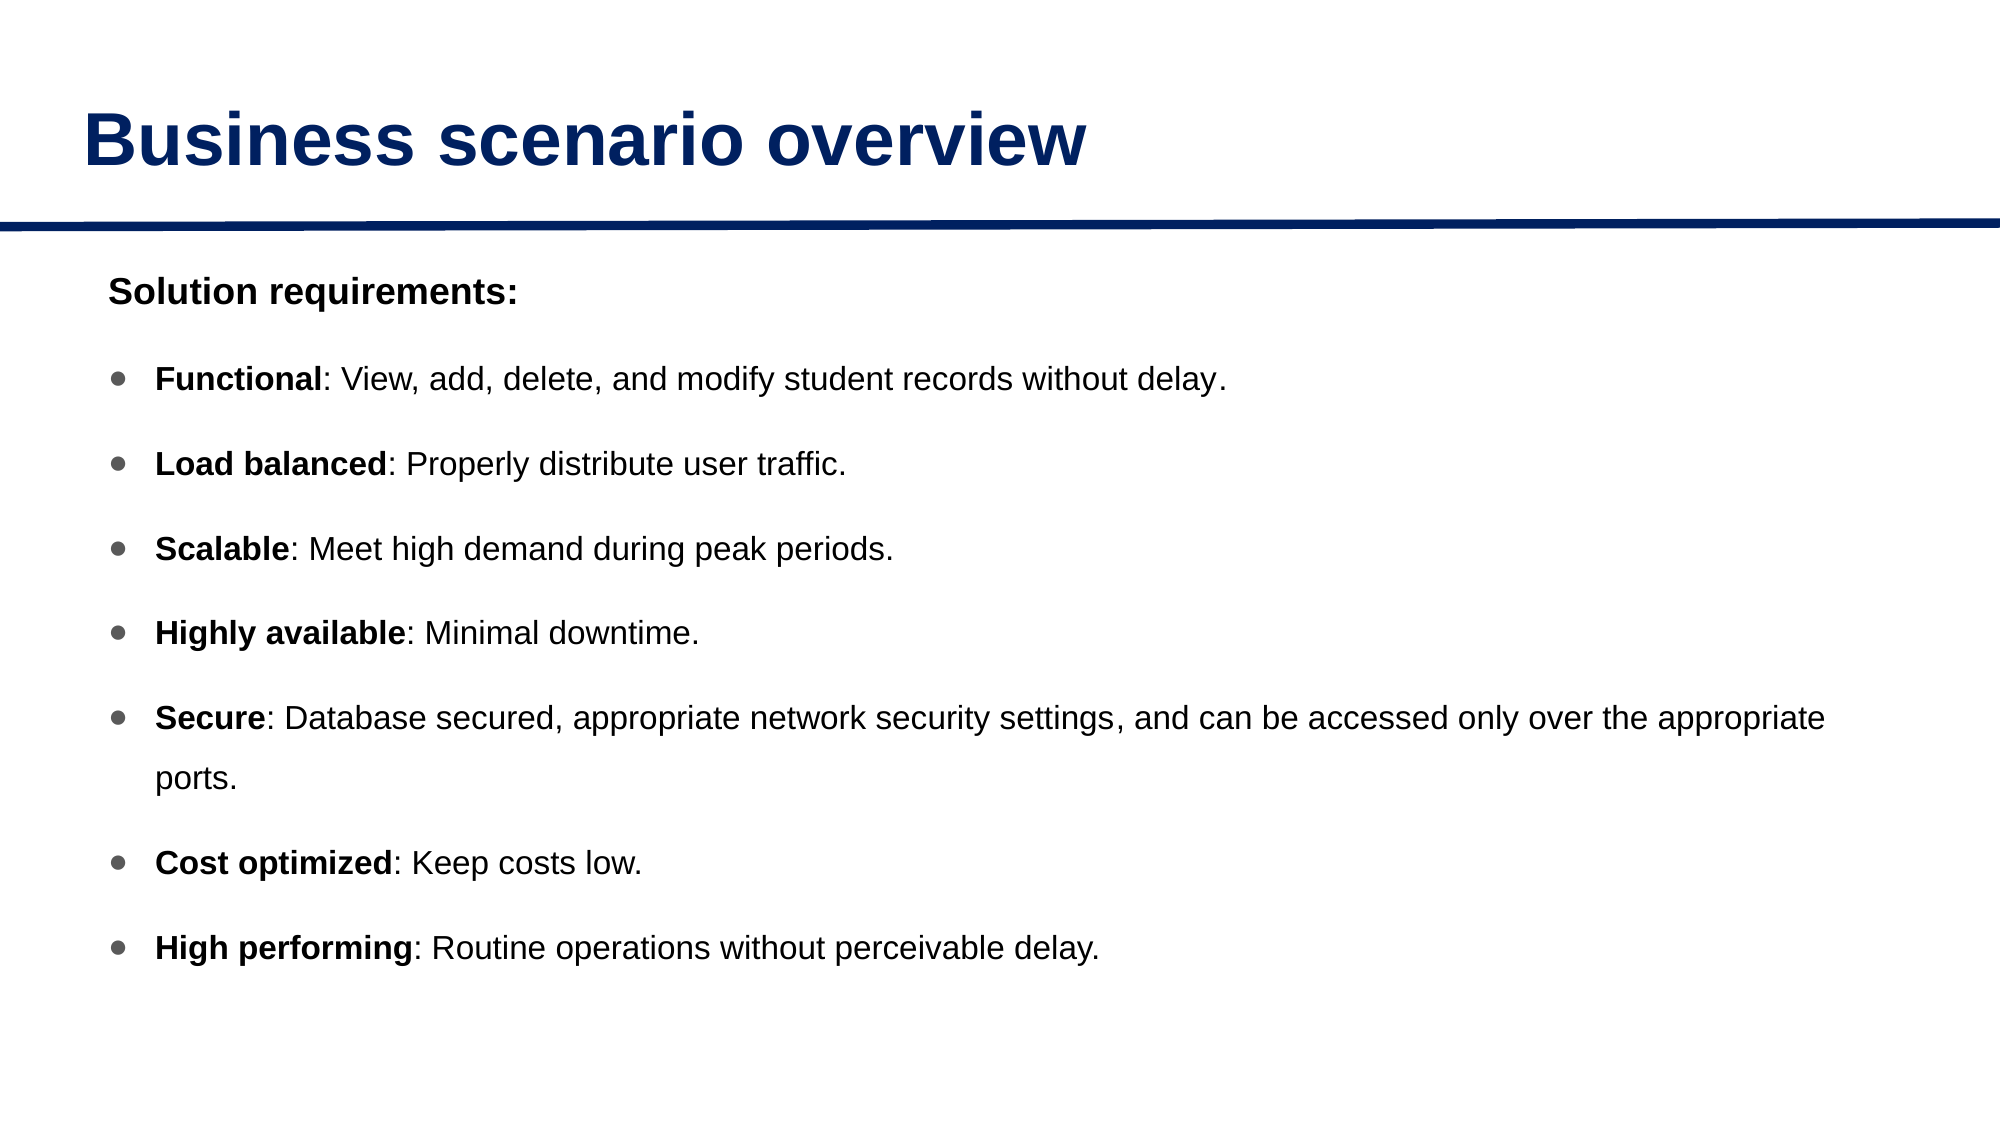

# Business scenario overview
Solution requirements:
Functional: View, add, delete, and modify student records without delay.
Load balanced: Properly distribute user traffic.
Scalable: Meet high demand during peak periods.
Highly available: Minimal downtime.
Secure: Database secured, appropriate network security settings, and can be accessed only over the appropriate ports.
Cost optimized: Keep costs low.
High performing: Routine operations without perceivable delay.